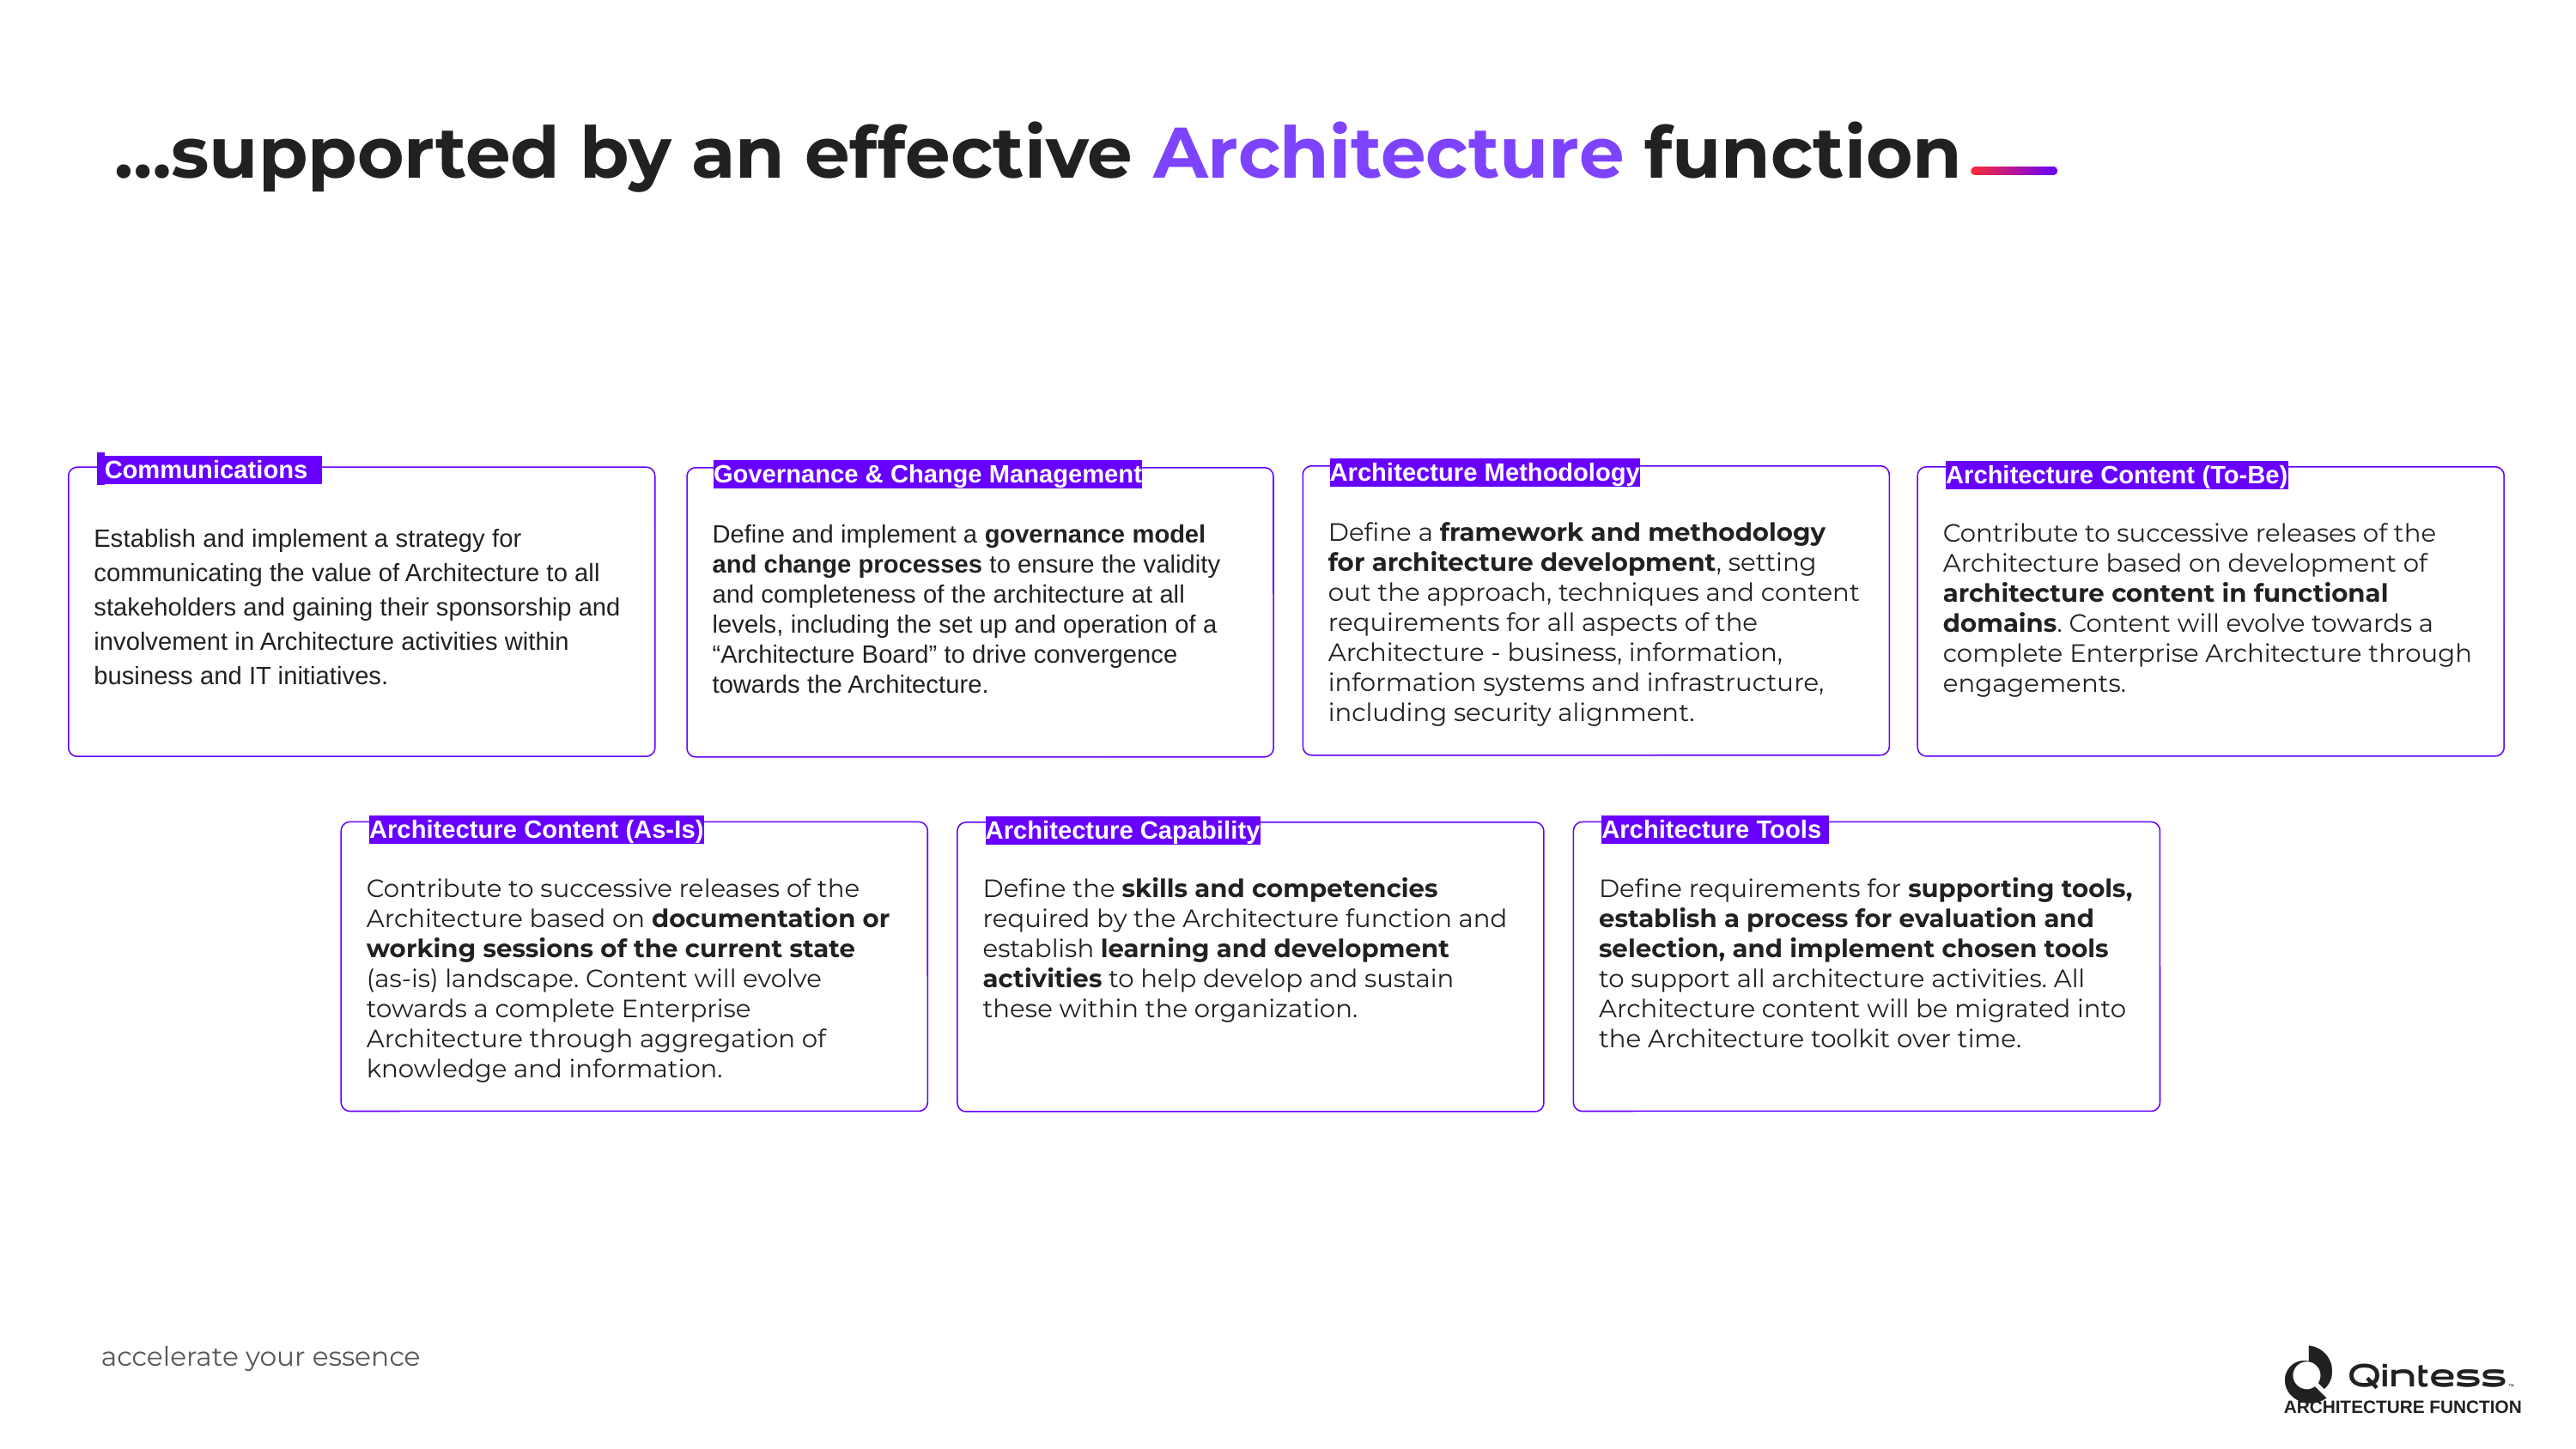

…supported by an effective Architecture function

 Communications

Establish and implement a strategy for communicating the value of Architecture to all stakeholders and gaining their sponsorship and involvement in Architecture activities within business and IT initiatives.

Architecture Methodology

Define a framework and methodology for architecture development, setting out the approach, techniques and content requirements for all aspects of the Architecture - business, information, information systems and infrastructure, including security alignment.

Governance & Change Management

Define and implement a governance model and change processes to ensure the validity and completeness of the architecture at all levels, including the set up and operation of a “Architecture Board” to drive convergence towards the Architecture.

Architecture Content (To-Be)

Contribute to successive releases of the Architecture based on development of architecture content in functional domains. Content will evolve towards a complete Enterprise Architecture through engagements.

Architecture Content (As-Is)

Contribute to successive releases of the Architecture based on documentation or working sessions of the current state (as-is) landscape. Content will evolve towards a complete Enterprise Architecture through aggregation of knowledge and information.

Architecture Tools

Define requirements for supporting tools, establish a process for evaluation and selection, and implement chosen tools to support all architecture activities. All Architecture content will be migrated into the Architecture toolkit over time.

Architecture Capability

Define the skills and competencies required by the Architecture function and establish learning and development activities to help develop and sustain these within the organization.

ARCHITECTURE FUNCTION